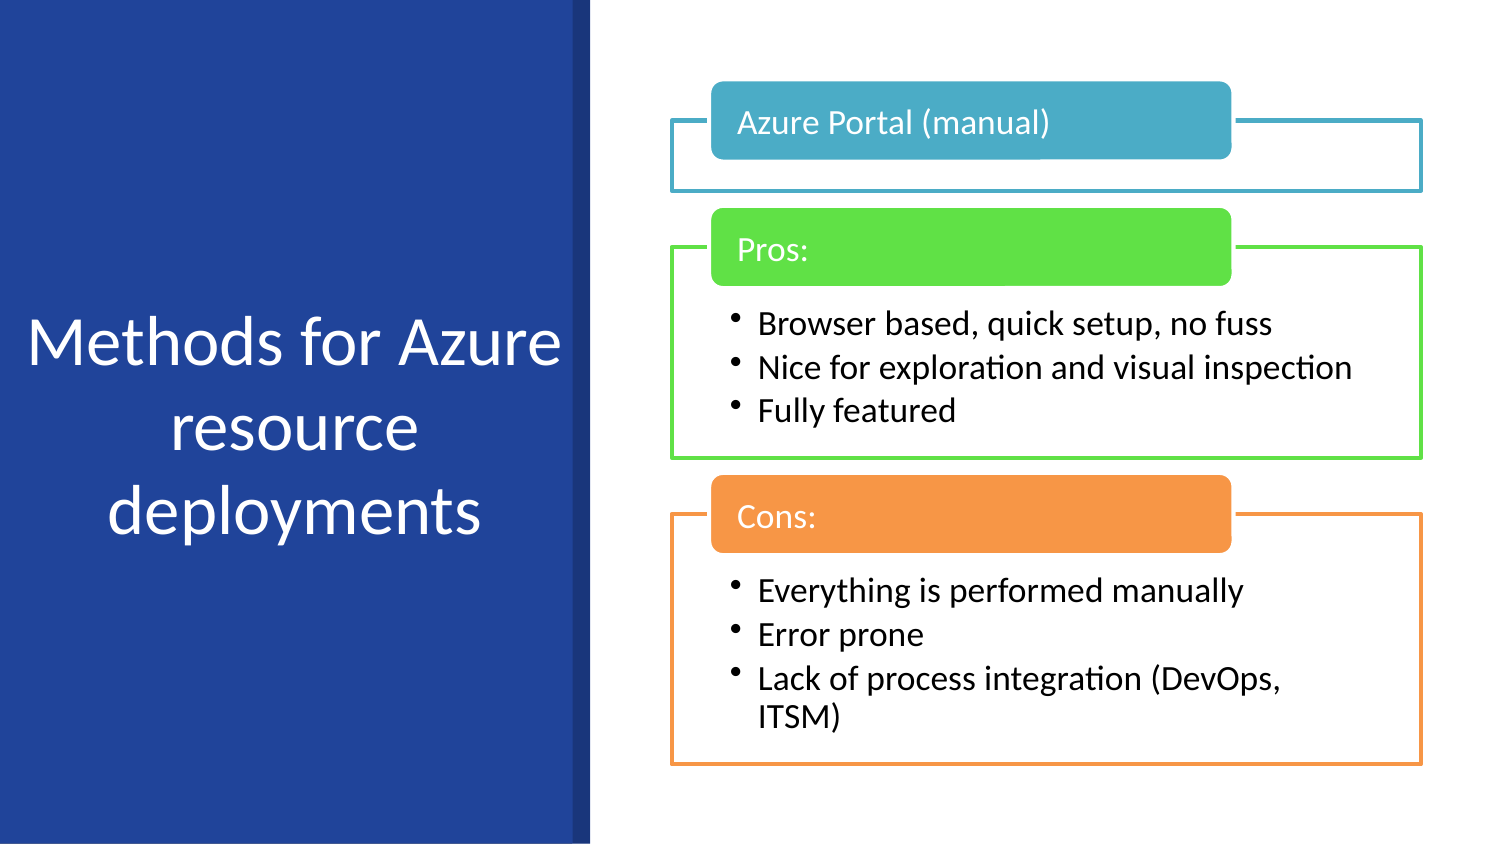

# Methods for Azure resource deployments

Azure Portal (manual)
Browser based, quick setup, no fuss
Nice for exploration and visual inspection
Fully featured
Pros:
Everything is performed manually
Error prone
Lack of process integration (DevOps, ITSM)
Cons: